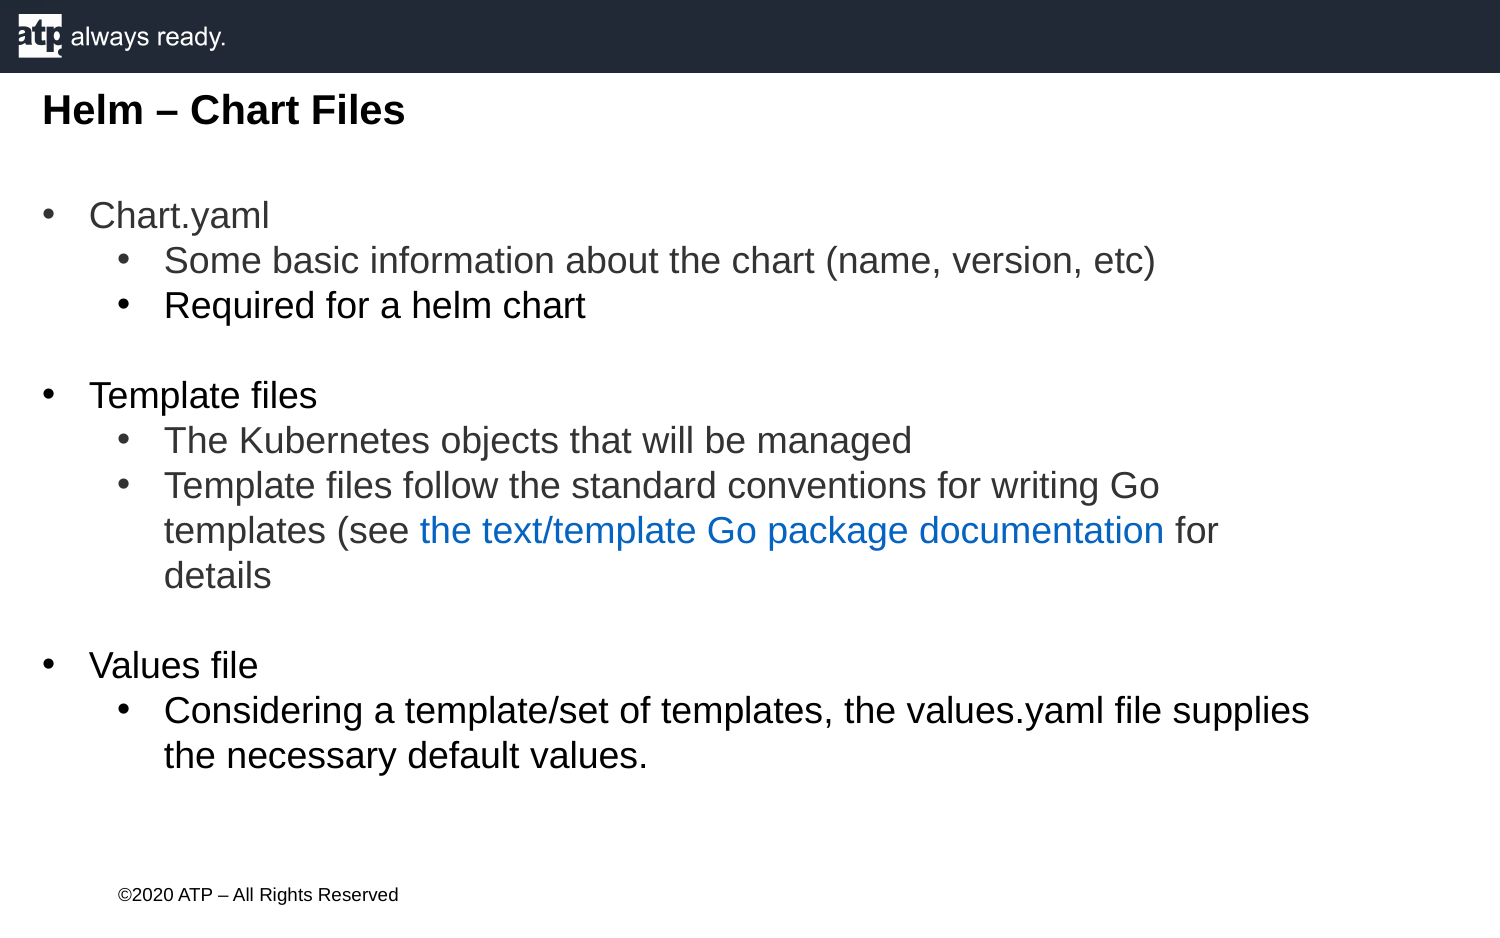

Helm – Chart Files
Chart.yaml
Some basic information about the chart (name, version, etc)
Required for a helm chart

Template files
The Kubernetes objects that will be managed
Template files follow the standard conventions for writing Go templates (see the text/template Go package documentation for details

Values file
Considering a template/set of templates, the values.yaml file supplies the necessary default values.

©2020 ATP – All Rights Reserved